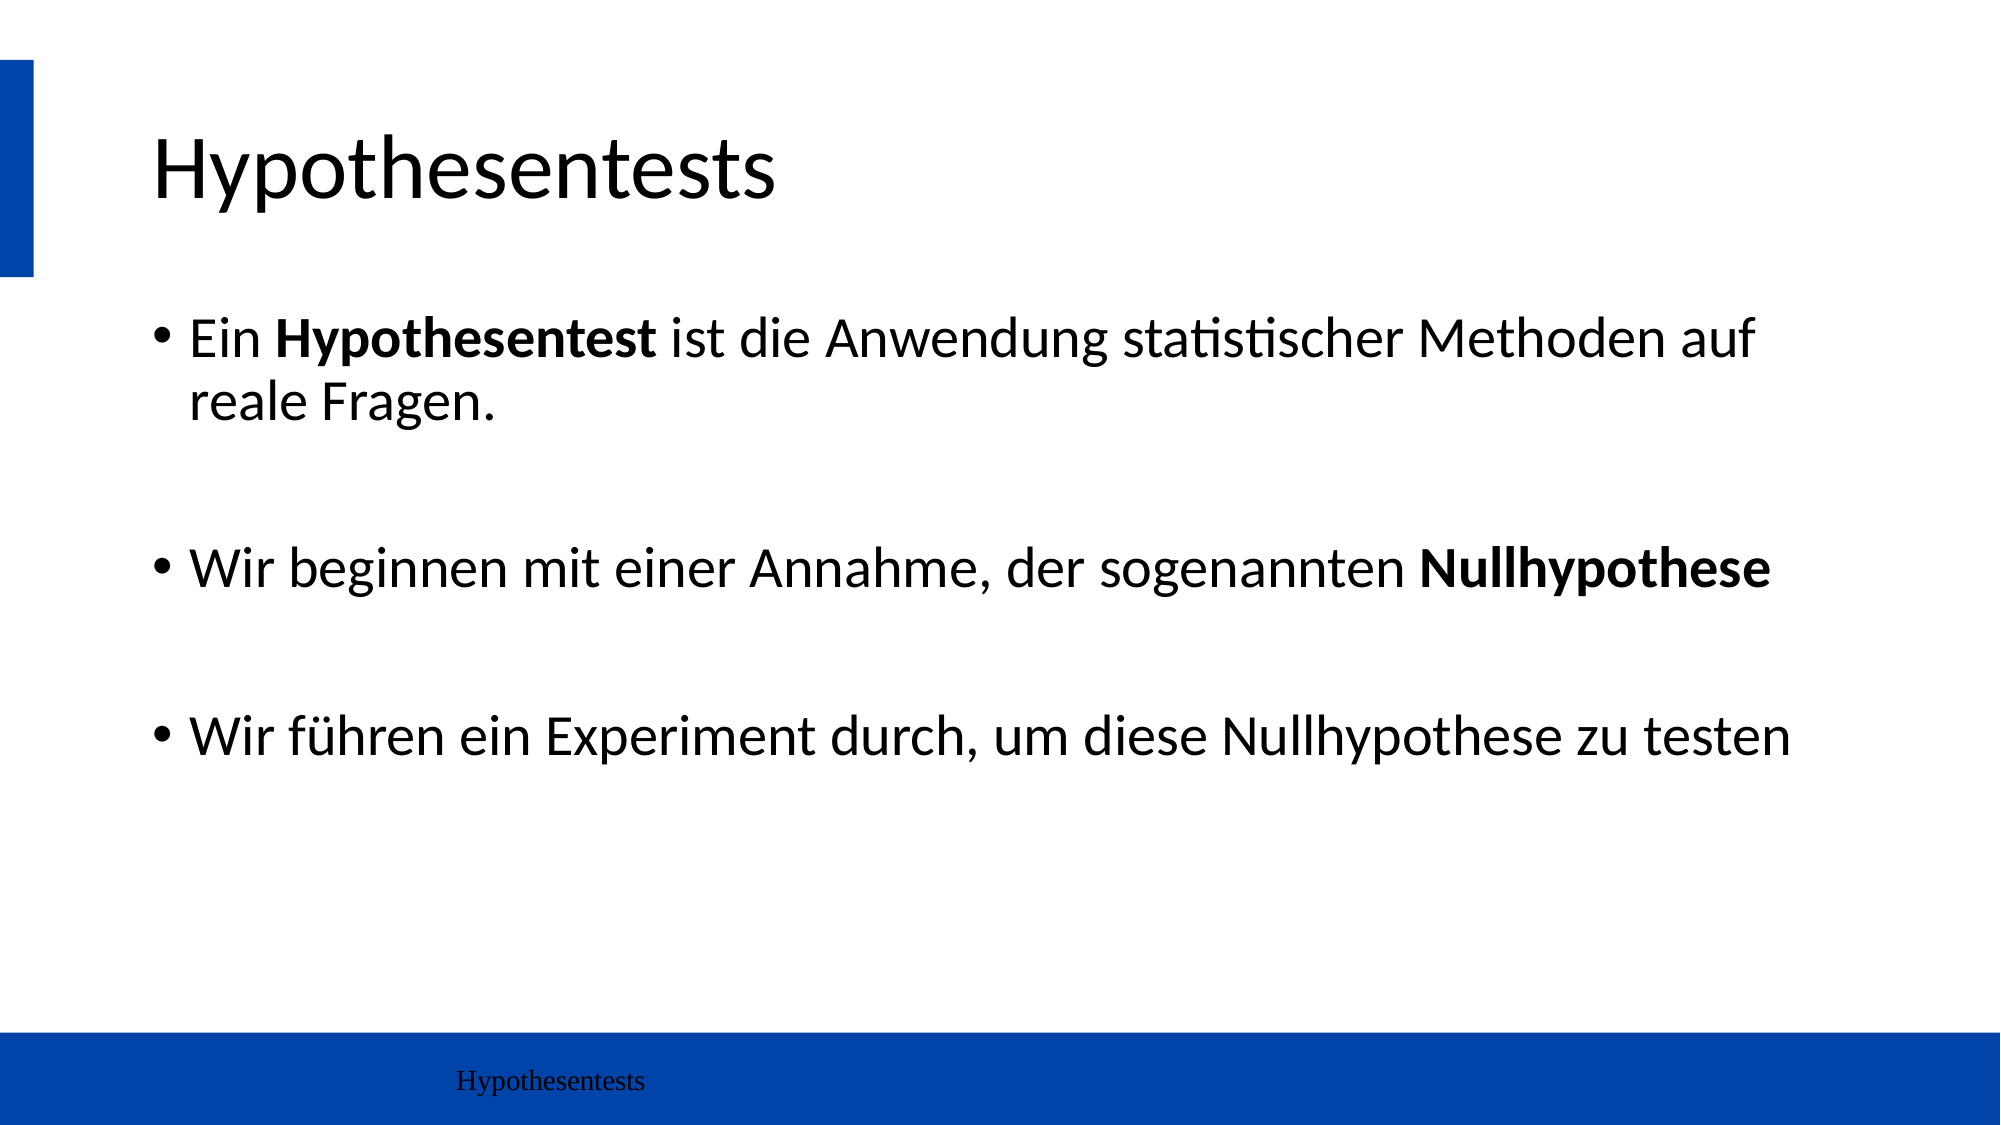

# Hypothesentests
Ein Hypothesentest ist die Anwendung statistischer Methoden auf reale Fragen.

Wir beginnen mit einer Annahme, der sogenannten Nullhypothese

Wir führen ein Experiment durch, um diese Nullhypothese zu testen
Hypothesentests